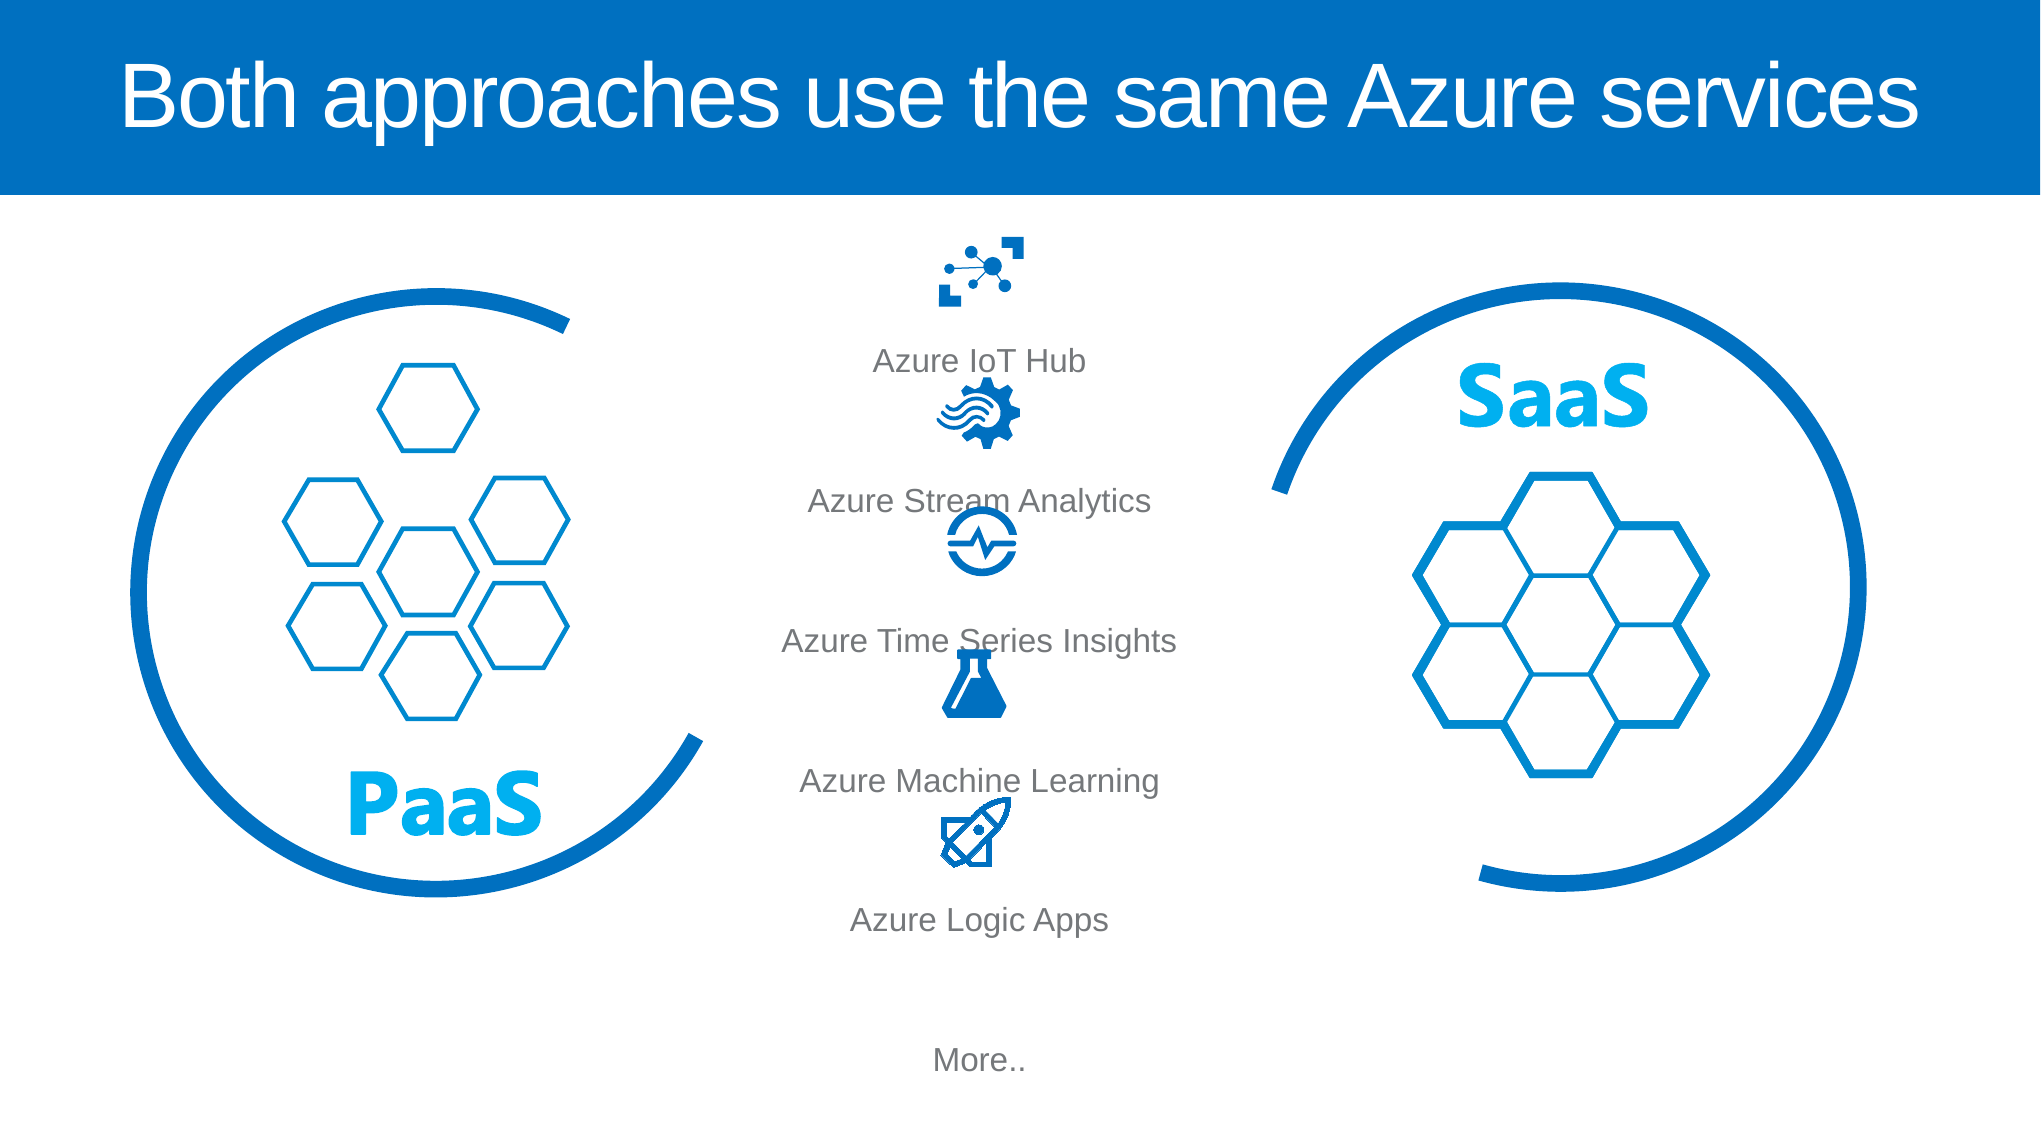

# Both approaches use the same Azure services

Azure IoT Hub
Azure Stream Analytics
Azure Time Series Insights
Azure Machine Learning
Azure Logic Apps
More..